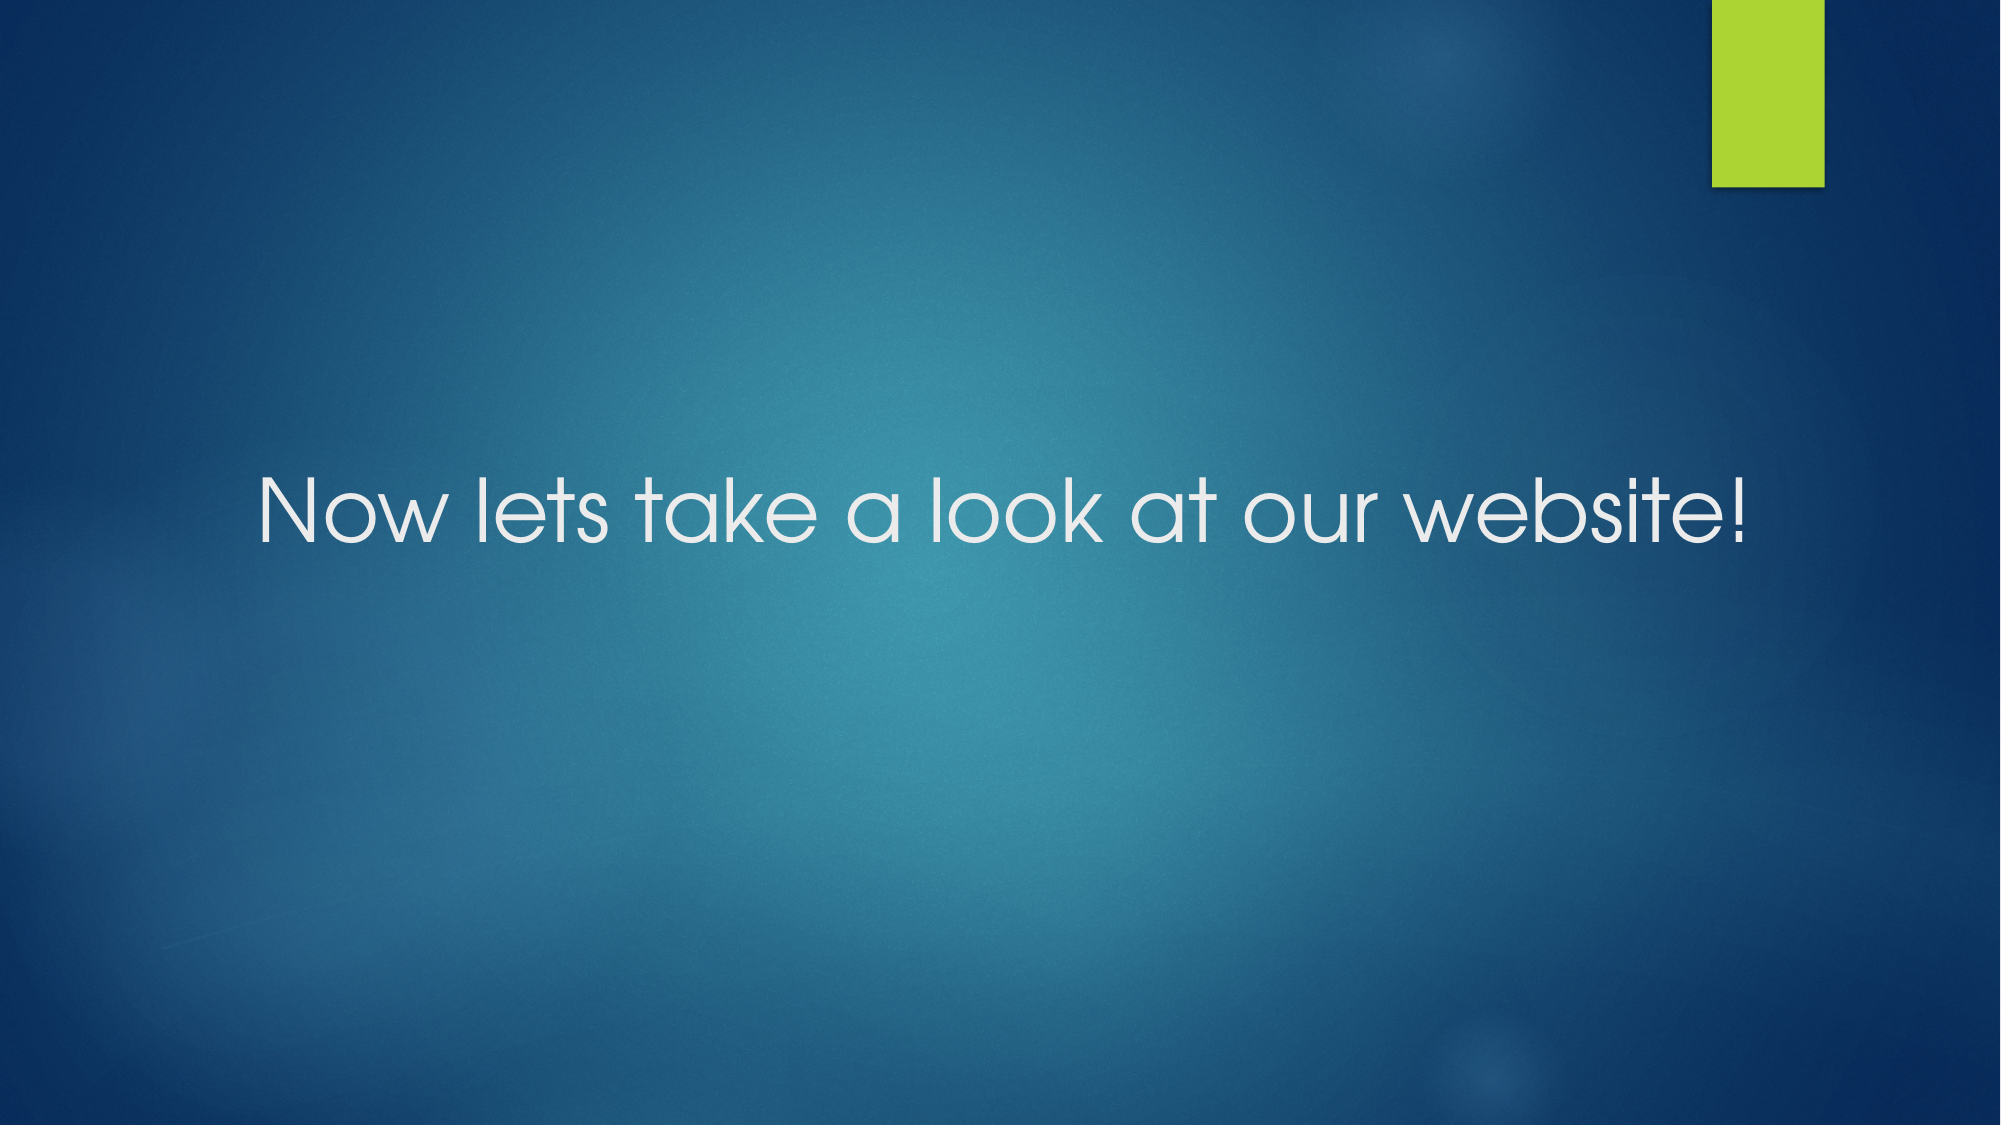

# Now lets take a look at our website!